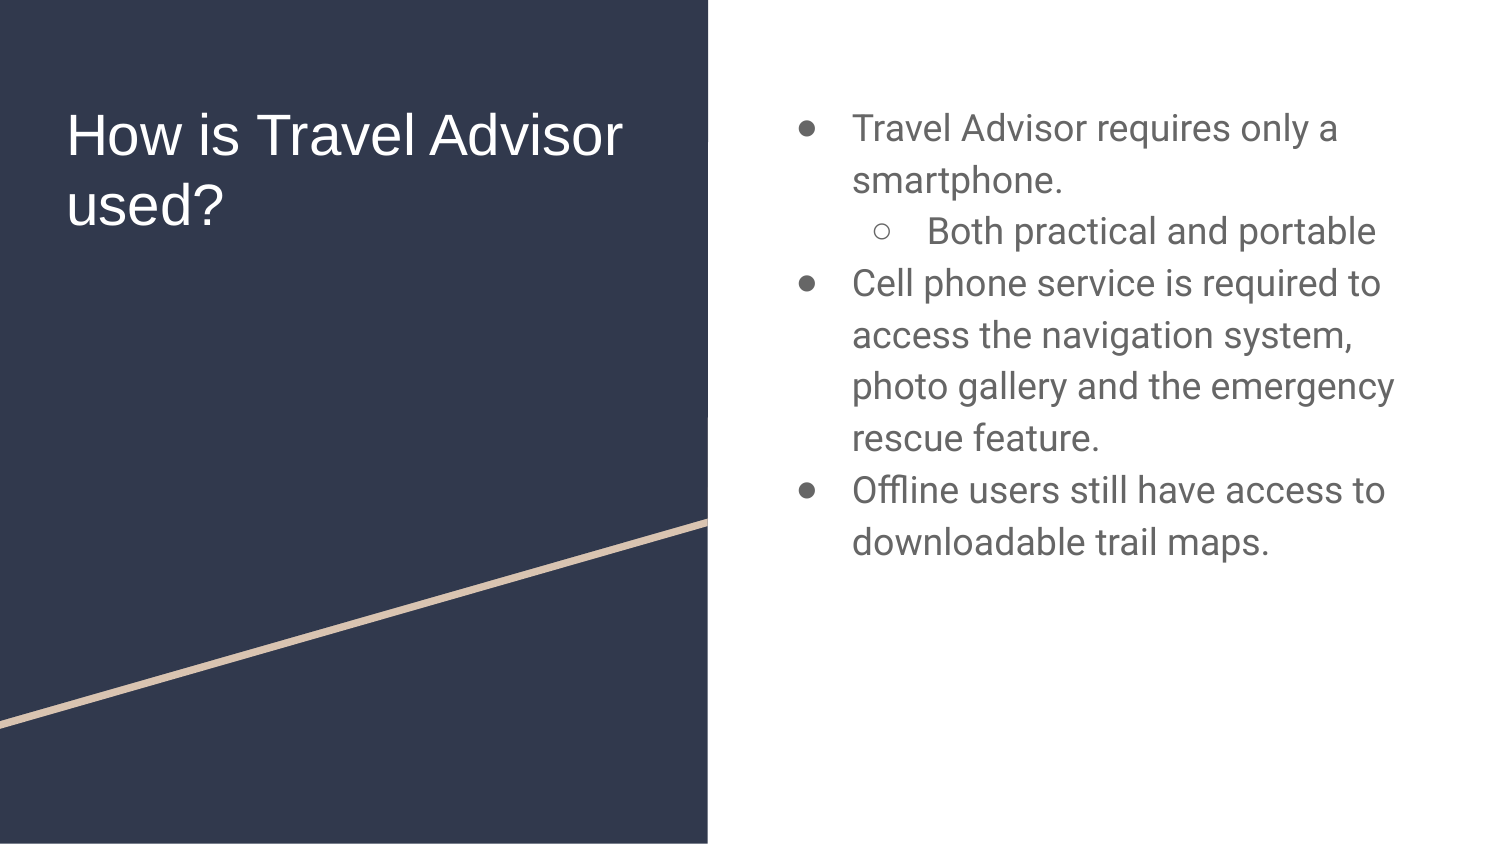

# How is Travel Advisor used?
Travel Advisor requires only a smartphone.
Both practical and portable
Cell phone service is required to access the navigation system, photo gallery and the emergency rescue feature.
Offline users still have access to downloadable trail maps.